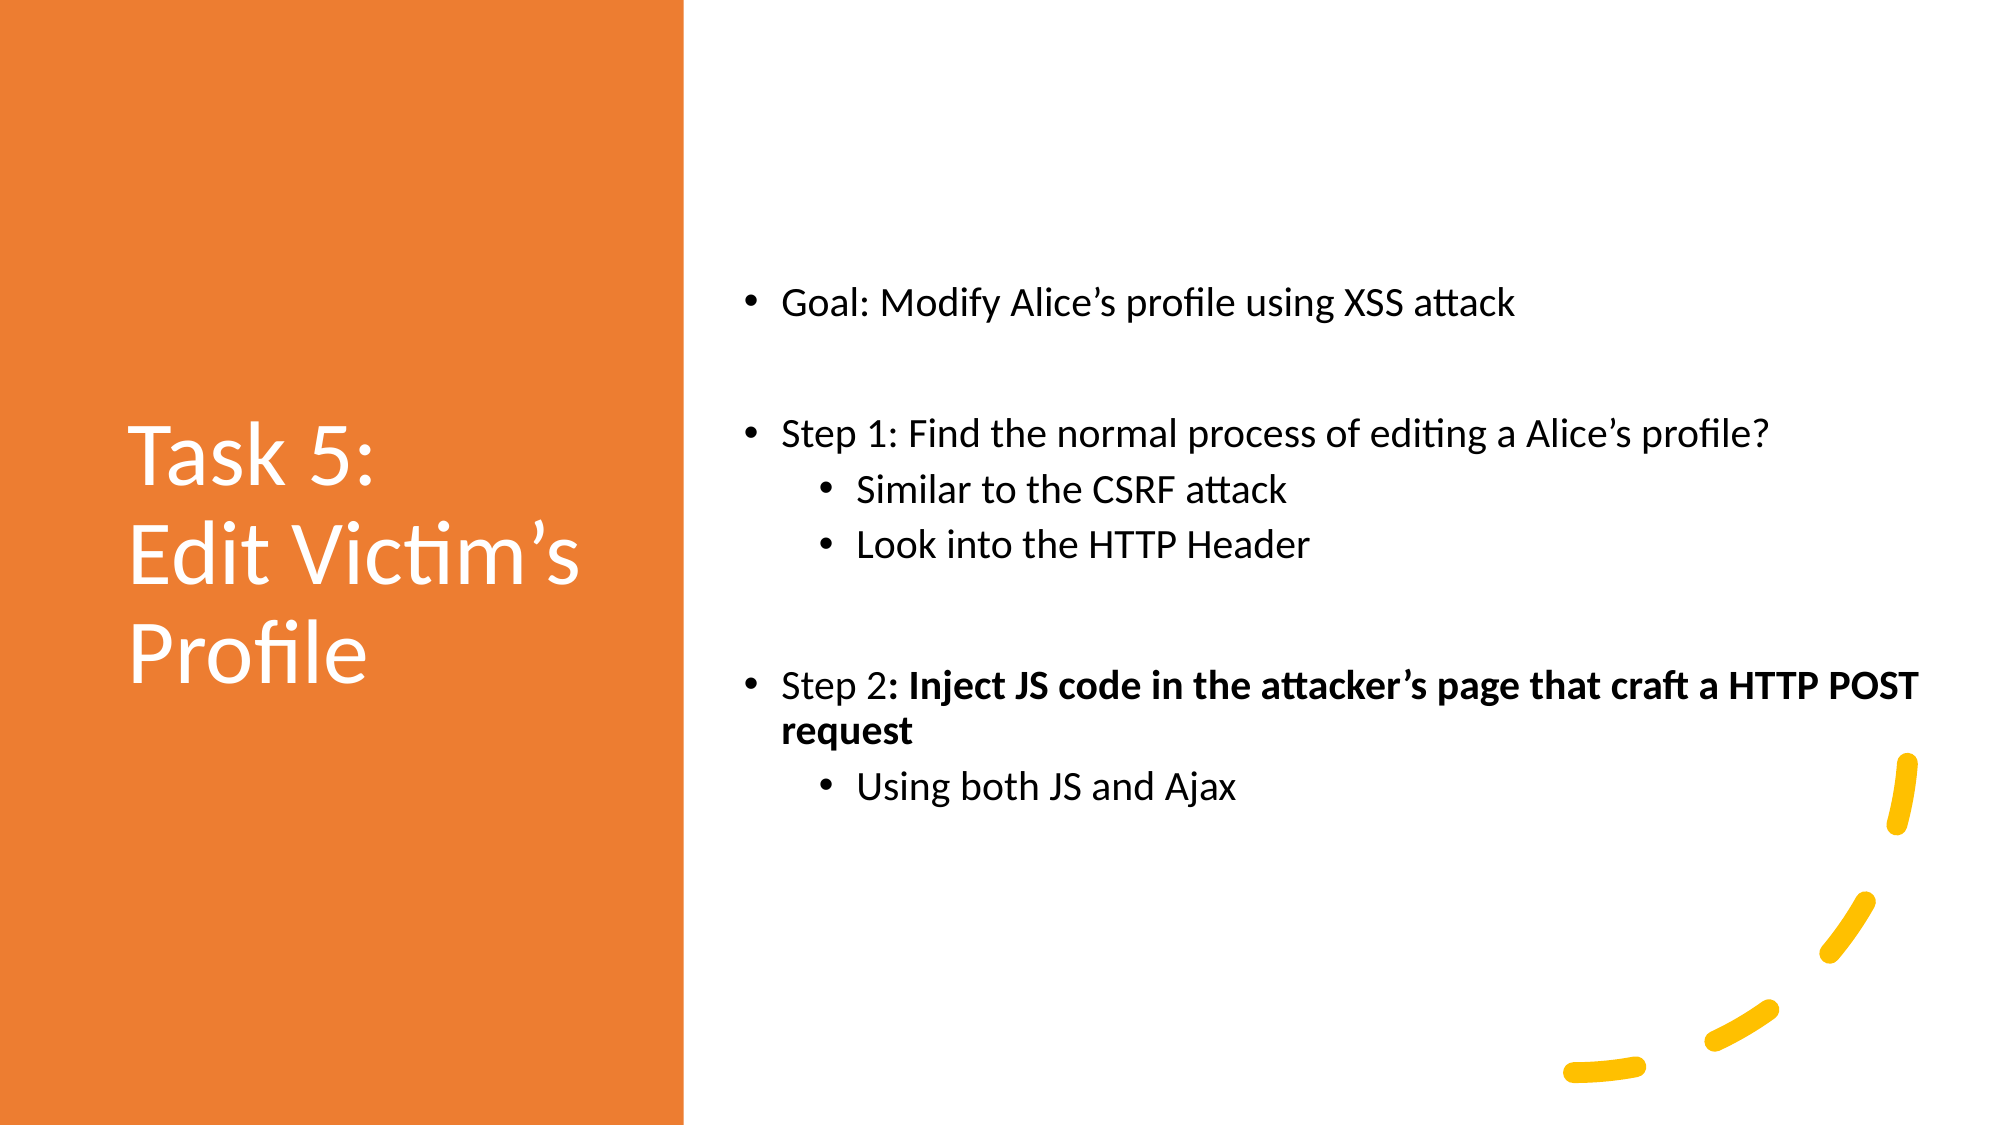

# Task 5: Edit Victim’s Profile
Goal: Modify Alice’s profile using XSS attack

Step 1: Find the normal process of editing a Alice’s profile?
Similar to the CSRF attack
Look into the HTTP Header

Step 2: Inject JS code in the attacker’s page that craft a HTTP POST request
Using both JS and Ajax